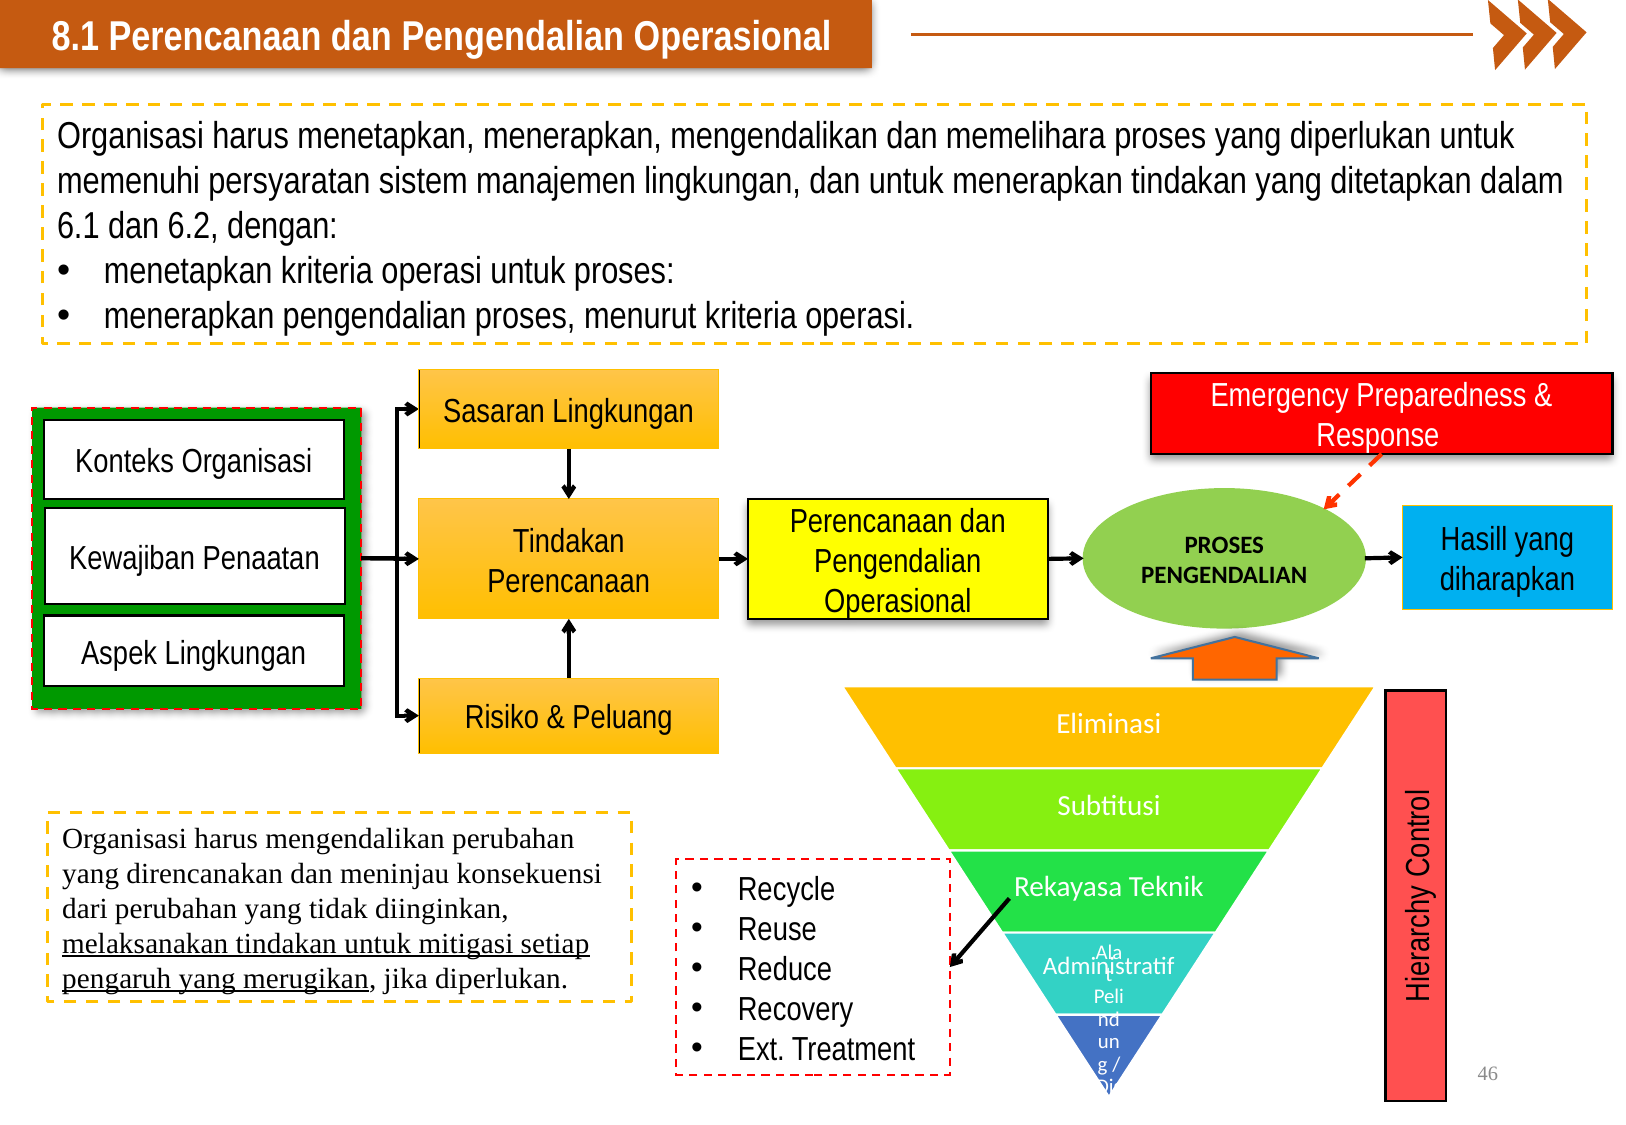

8.1 Perencanaan dan Pengendalian Operasional

Organisasi harus menetapkan, menerapkan, mengendalikan dan memelihara proses yang diperlukan untuk memenuhi persyaratan sistem manajemen lingkungan, dan untuk menerapkan tindakan yang ditetapkan dalam 6.1 dan 6.2, dengan:
menetapkan kriteria operasi untuk proses:
menerapkan pengendalian proses, menurut kriteria operasi.
Sasaran Lingkungan
Emergency Preparedness & Response

Konteks Organisasi
Kewajiban Penaatan
Aspek Lingkungan
PROSES PENGENDALIAN
Tindakan Perencanaan
Perencanaan dan Pengendalian Operasional
Hasill yang diharapkan

Risiko & Peluang
Eliminasi
Subtitusi
Rekayasa Teknik
Administratif
Alat Pelindung / Disposal
Hierarchy Control
Organisasi harus mengendalikan perubahan yang direncanakan dan meninjau konsekuensi dari perubahan yang tidak diinginkan, melaksanakan tindakan untuk mitigasi setiap pengaruh yang merugikan, jika diperlukan.
Recycle
Reuse
Reduce
Recovery
Ext. Treatment
46
ISO 14001:2015 2/Rev 01 © Copyright, Sentral Sistem, Okt 2016